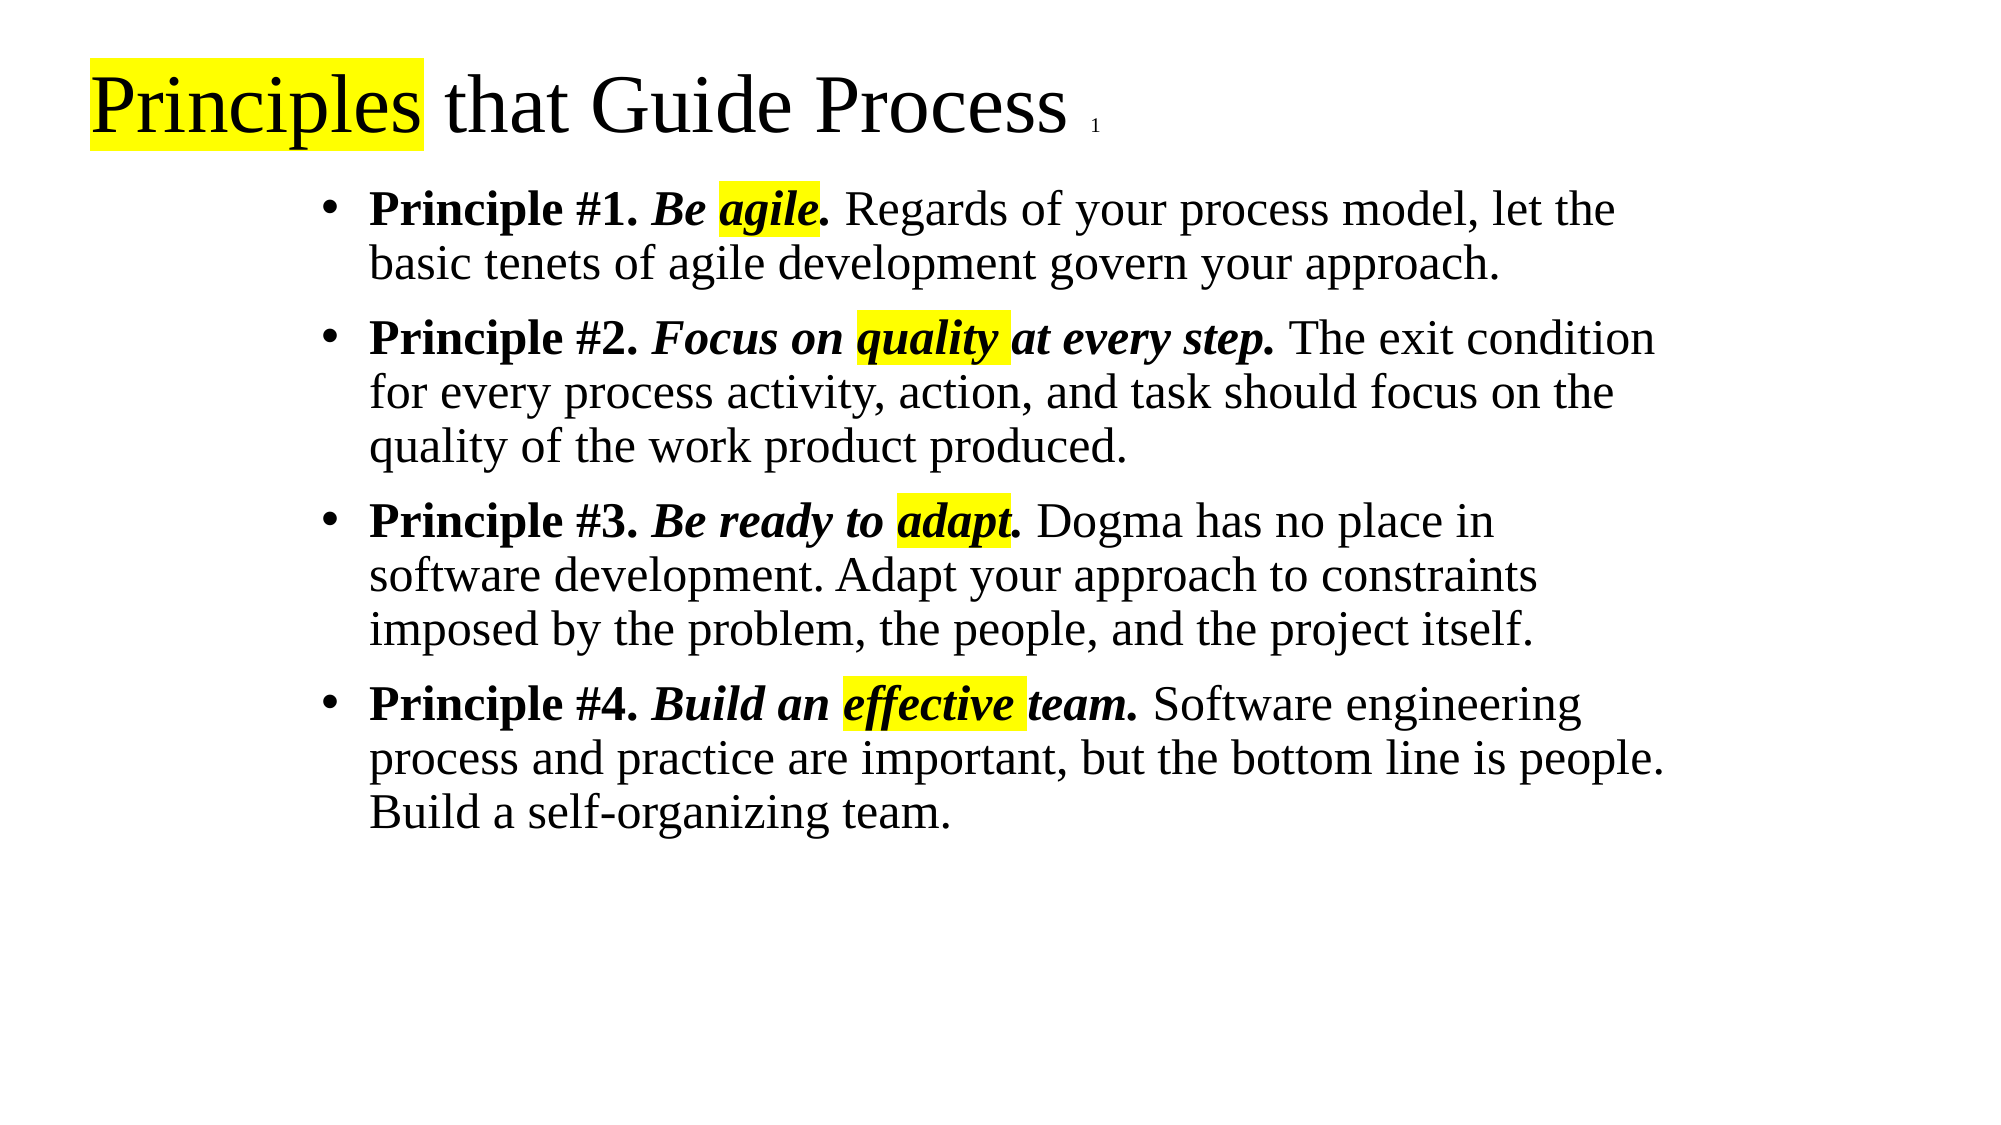

# Principles that Guide Process 1
Principle #1. Be agile. Regards of your process model, let the basic tenets of agile development govern your approach.
Principle #2. Focus on quality at every step. The exit condition for every process activity, action, and task should focus on the quality of the work product produced.
Principle #3. Be ready to adapt. Dogma has no place in software development. Adapt your approach to constraints imposed by the problem, the people, and the project itself.
Principle #4. Build an effective team. Software engineering process and practice are important, but the bottom line is people. Build a self-organizing team.
34